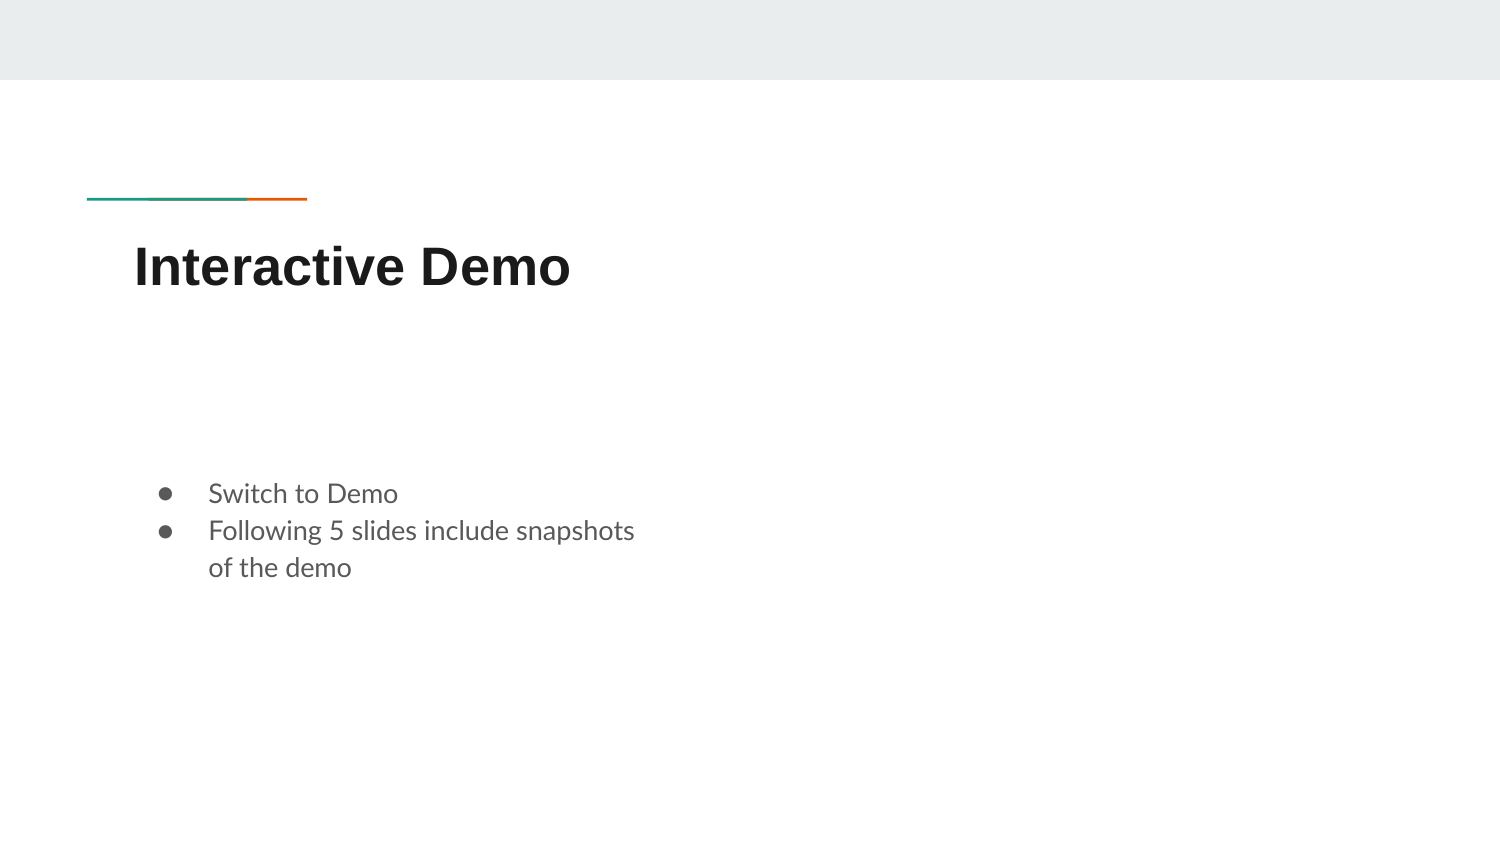

# Interactive Demo
Switch to Demo
Following 5 slides include snapshots of the demo